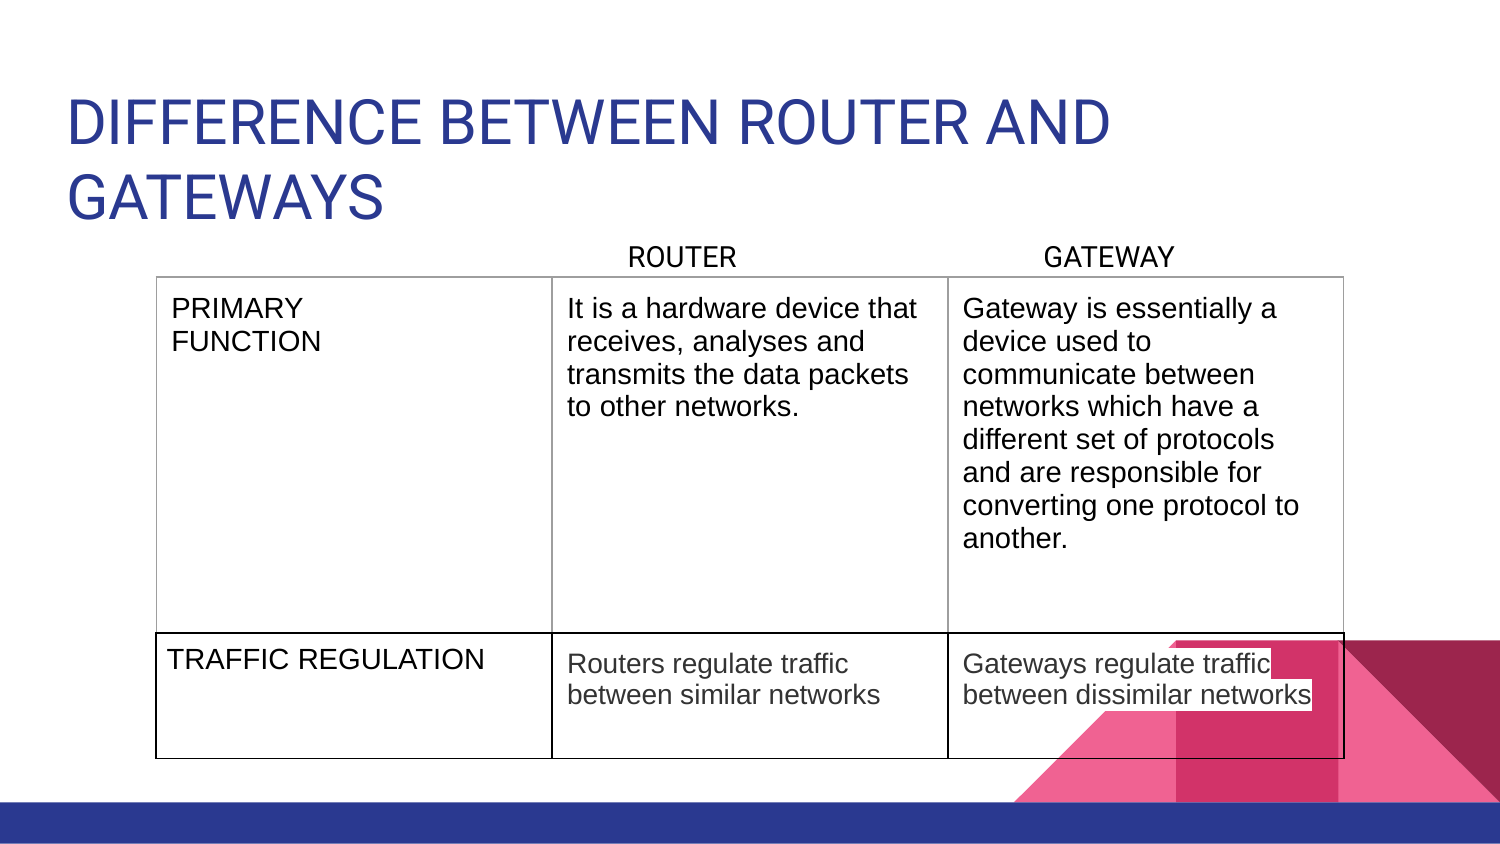

# DIFFERENCE BETWEEN ROUTER AND GATEWAYS
ROUTER
GATEWAY
| PRIMARY FUNCTION | It is a hardware device that receives, analyses and transmits the data packets to other networks. | Gateway is essentially a device used to communicate between networks which have a different set of protocols and are responsible for converting one protocol to another. |
| --- | --- | --- |
| TRAFFIC REGULATION | Routers regulate traffic between similar networks | Gateways regulate traffic between dissimilar networks |